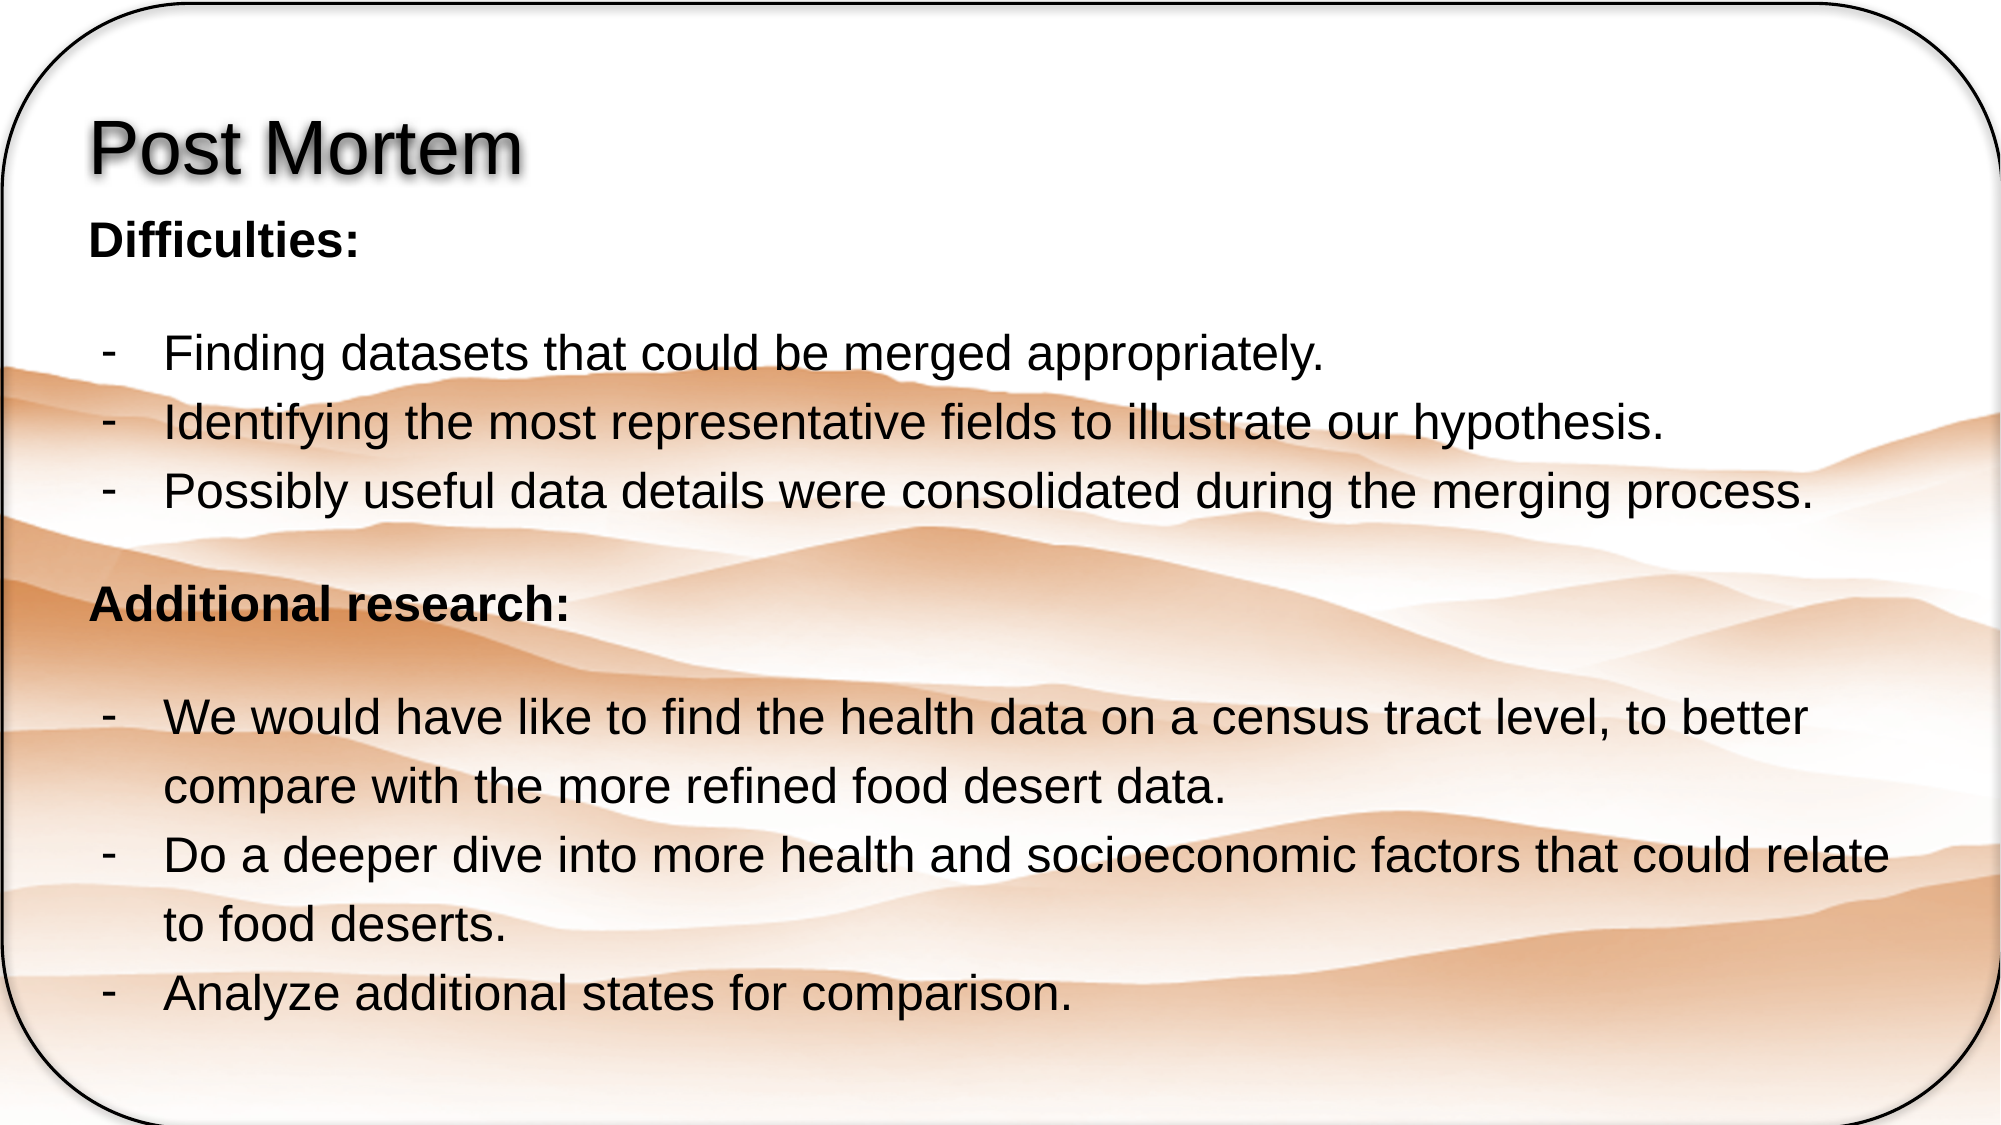

# Post Mortem
Difficulties:
Finding datasets that could be merged appropriately.
Identifying the most representative fields to illustrate our hypothesis.
Possibly useful data details were consolidated during the merging process.
Additional research:
We would have like to find the health data on a census tract level, to better compare with the more refined food desert data.
Do a deeper dive into more health and socioeconomic factors that could relate to food deserts.
Analyze additional states for comparison.